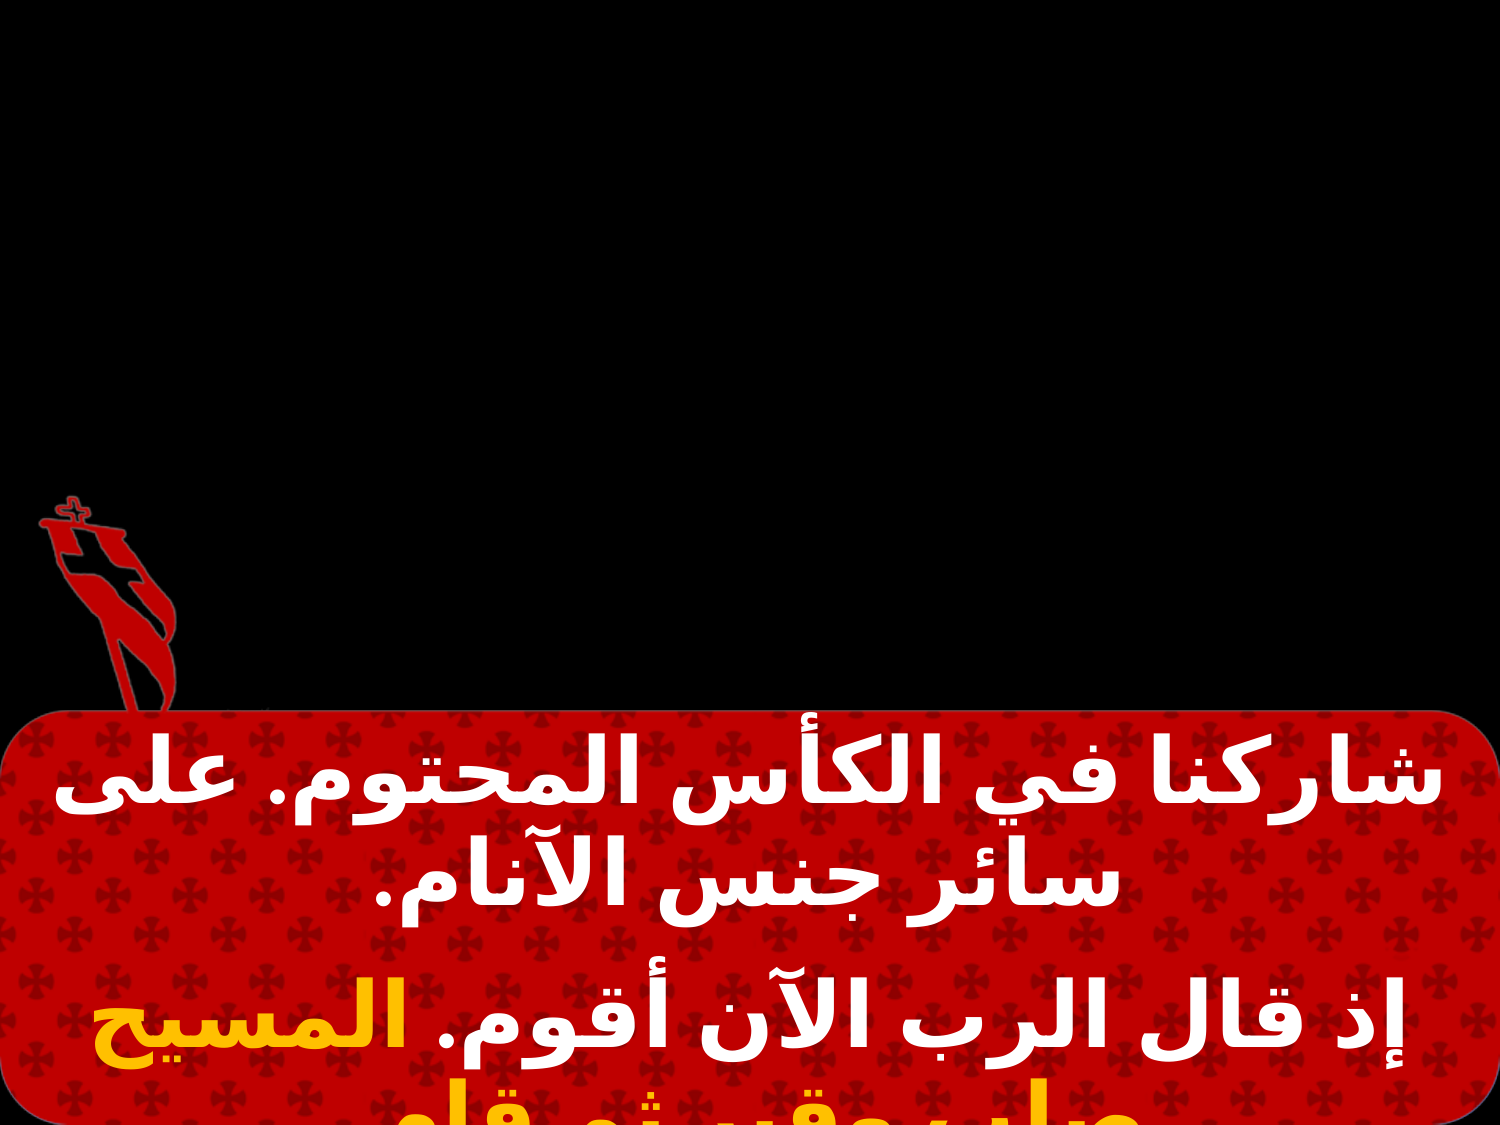

#
| شاركنا في الكأس المحتوم. على سائر جنس الآنام. |
| --- |
|  |
| إذ قال الرب الآن أقوم. المسيح صلب وقبر ثم قام. |